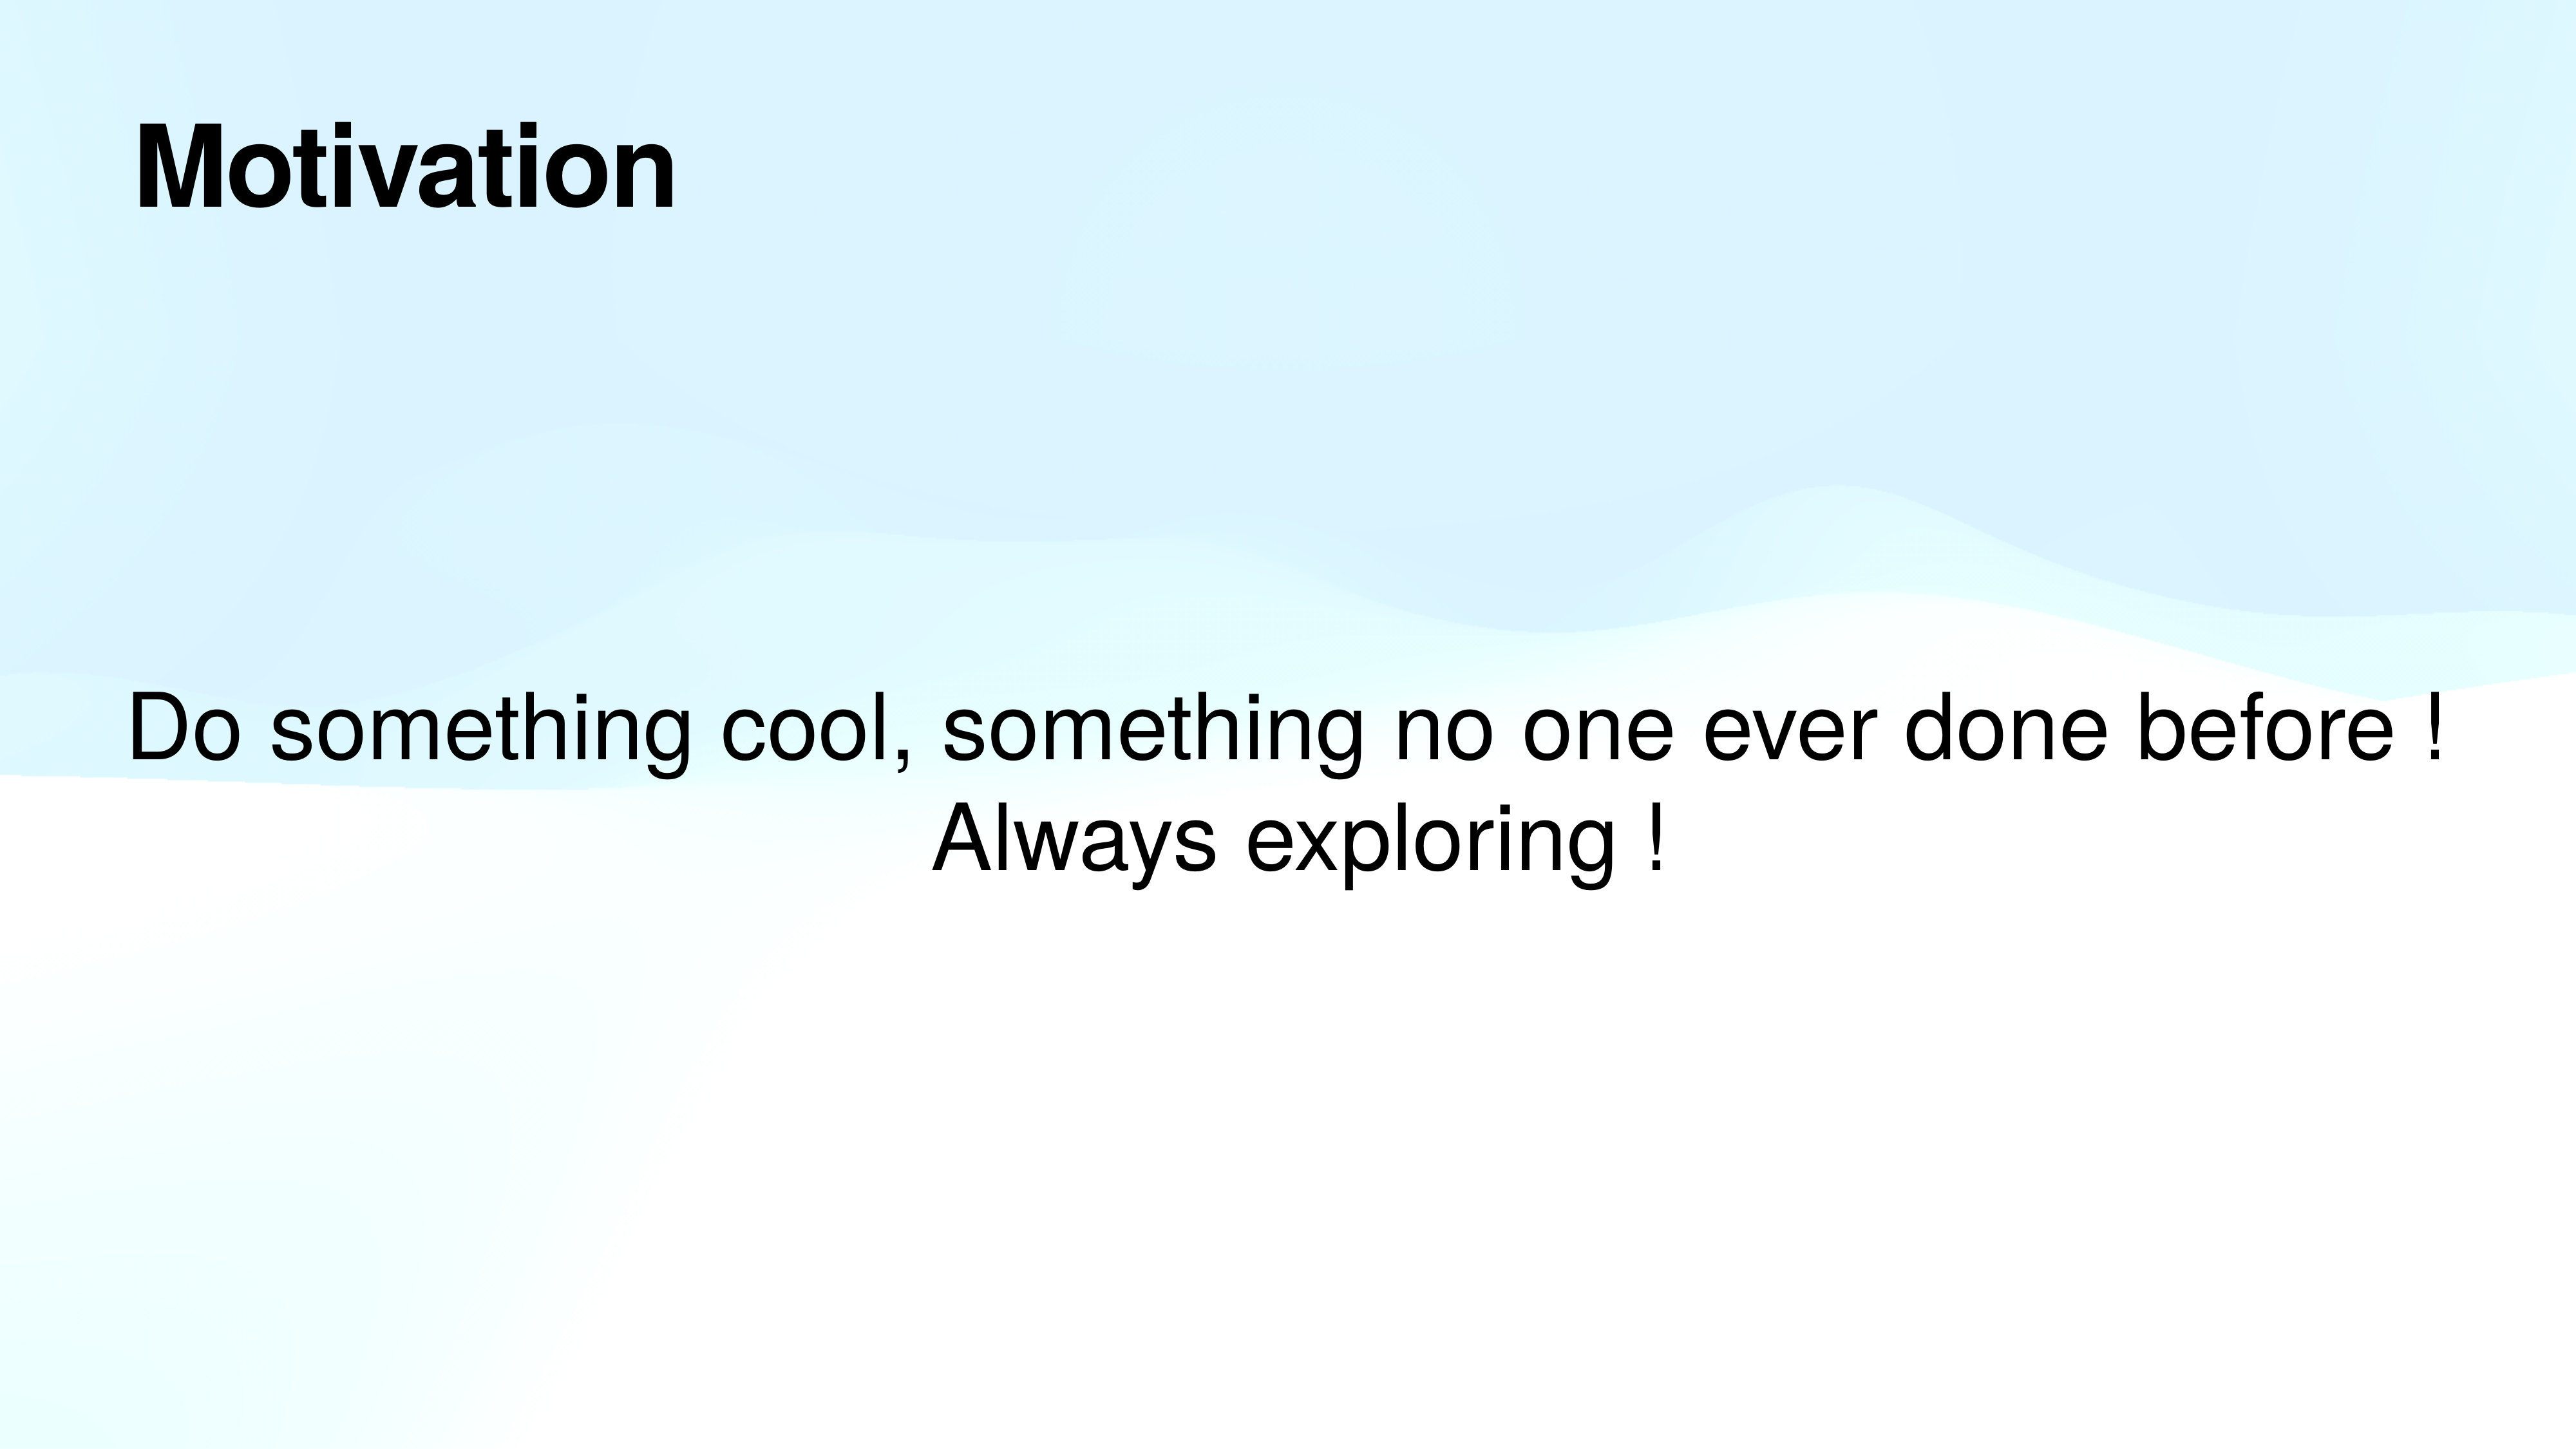

# Motivation
Do something cool, something no one ever done before !
 Always exploring !